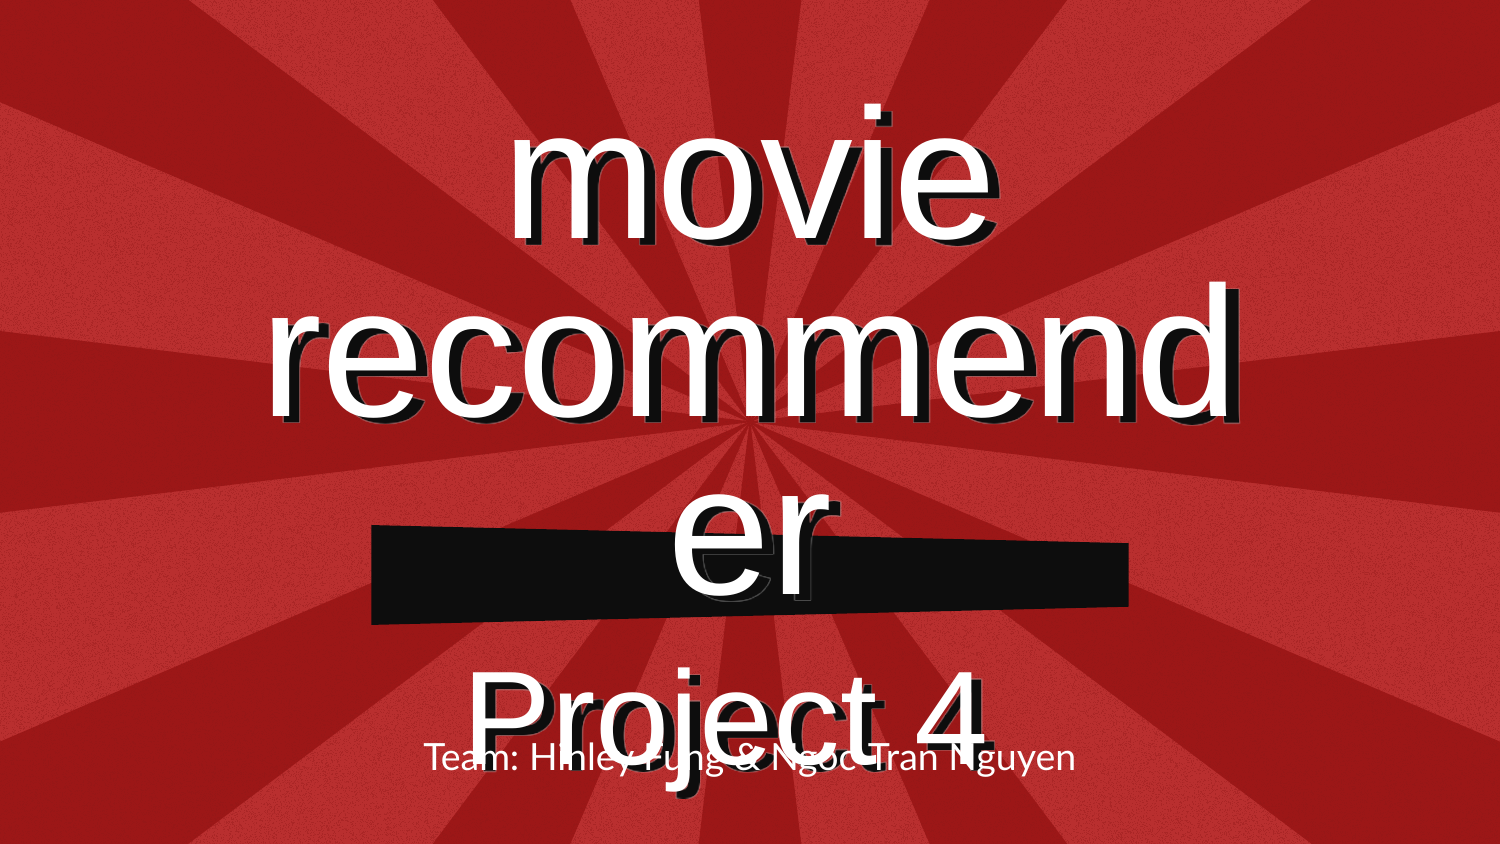

# movie recommender
Project 4
Team: Hinley Fung & Ngoc-Tran Nguyen